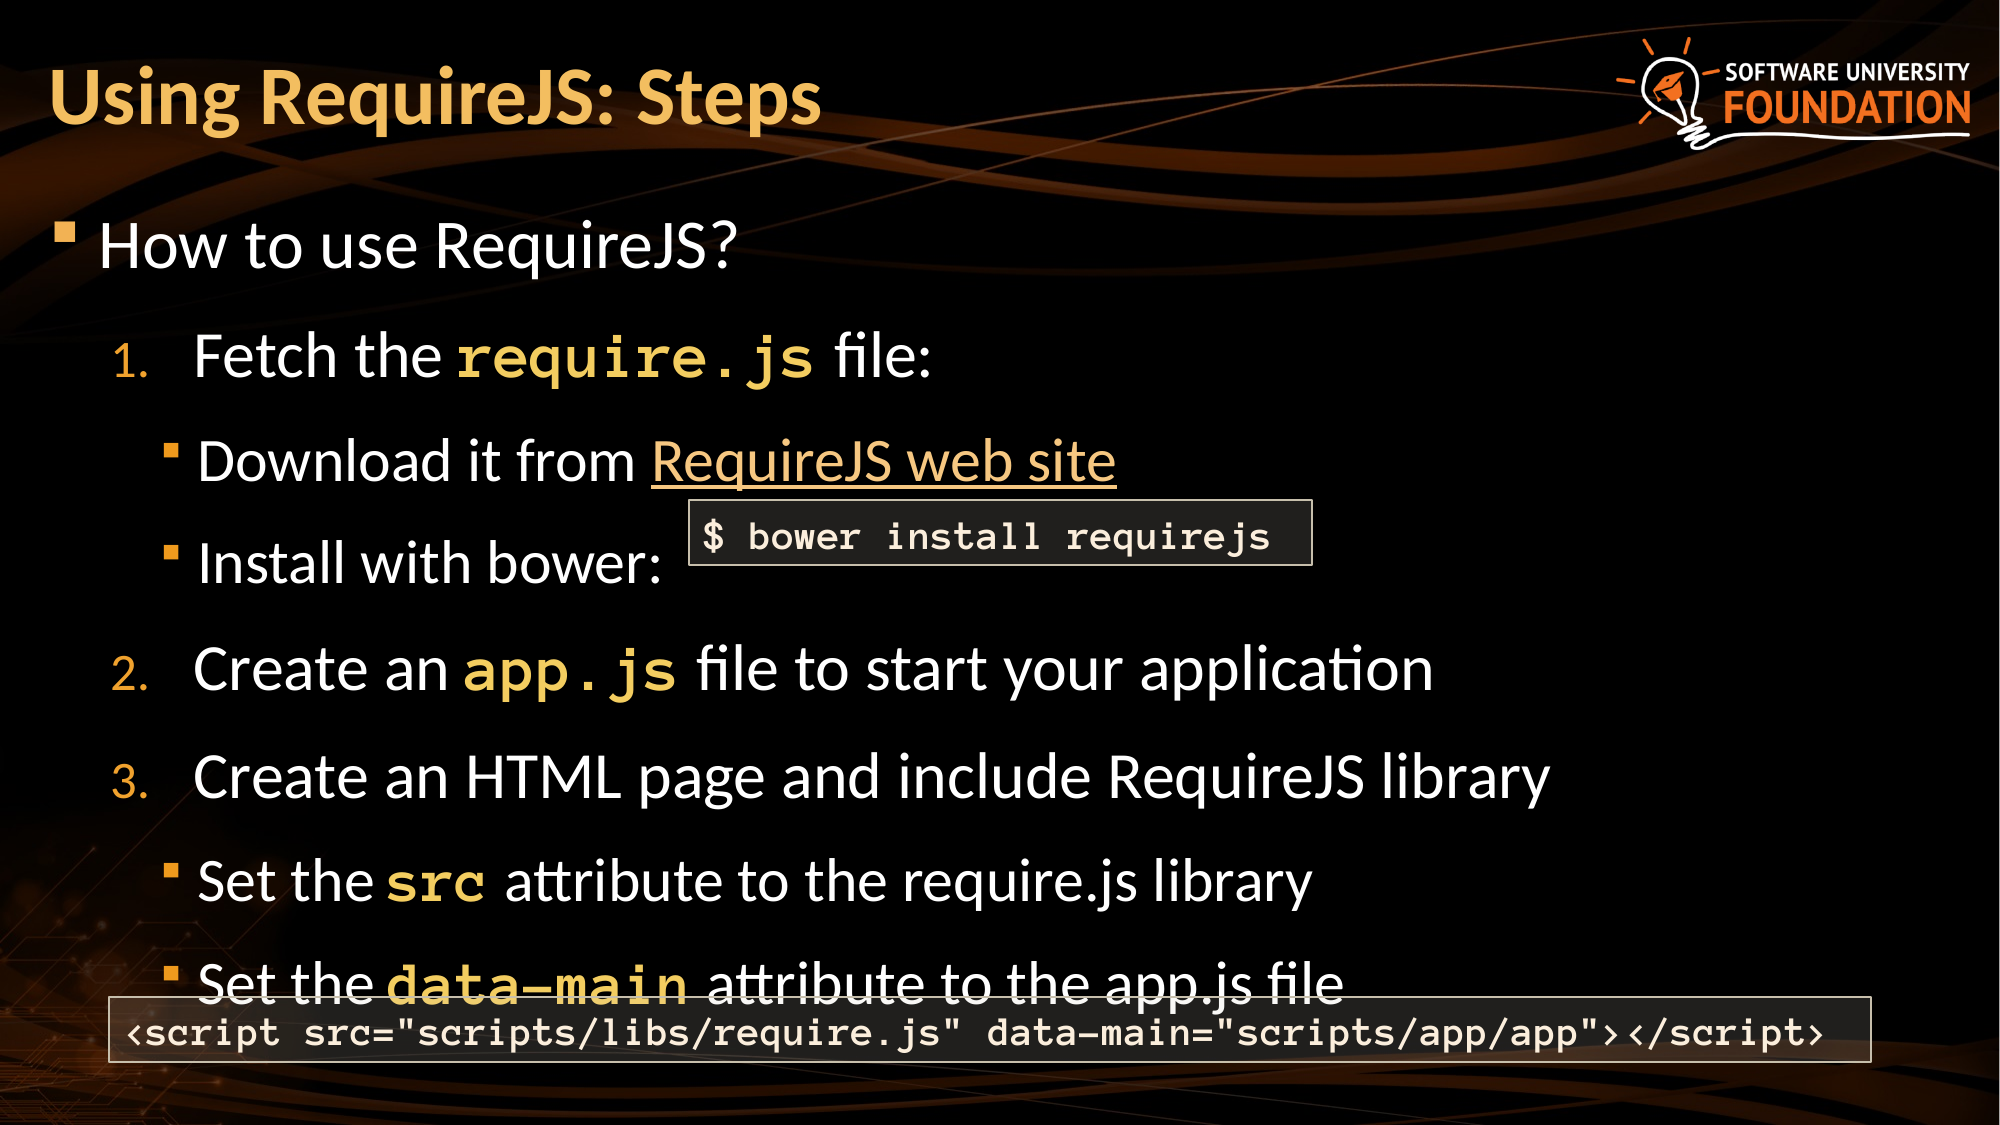

# Using RequireJS: Steps
How to use RequireJS?
Fetch the require.js file:
Download it from RequireJS web site
Install with bower:
Create an app.js file to start your application
Create an HTML page and include RequireJS library
Set the src attribute to the require.js library
Set the data-main attribute to the app.js file

$ bower install requirejs
<script src="scripts/libs/require.js" data-main="scripts/app/app"></script>